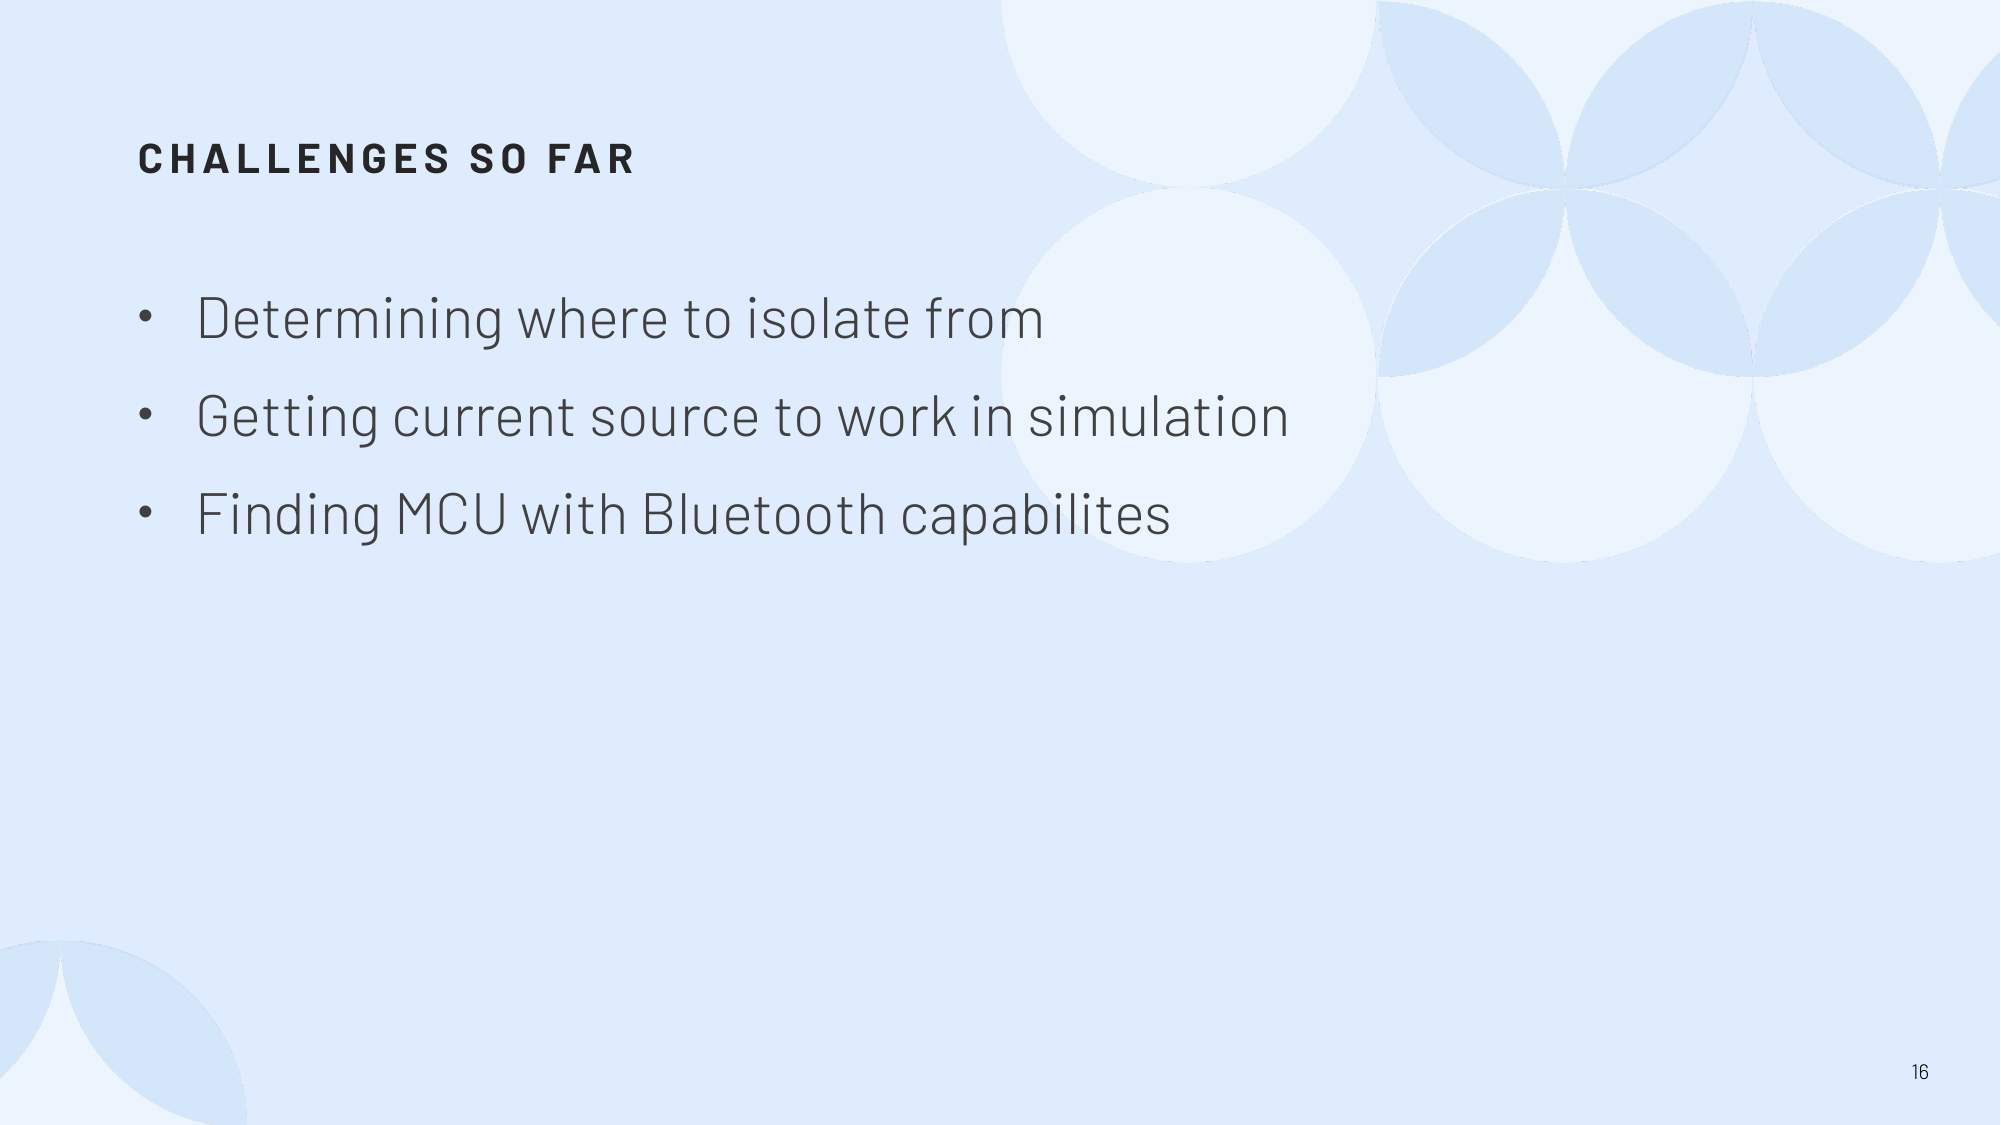

# Challenges so far
Determining where to isolate from
Getting current source to work in simulation
Finding MCU with Bluetooth capabilites
16